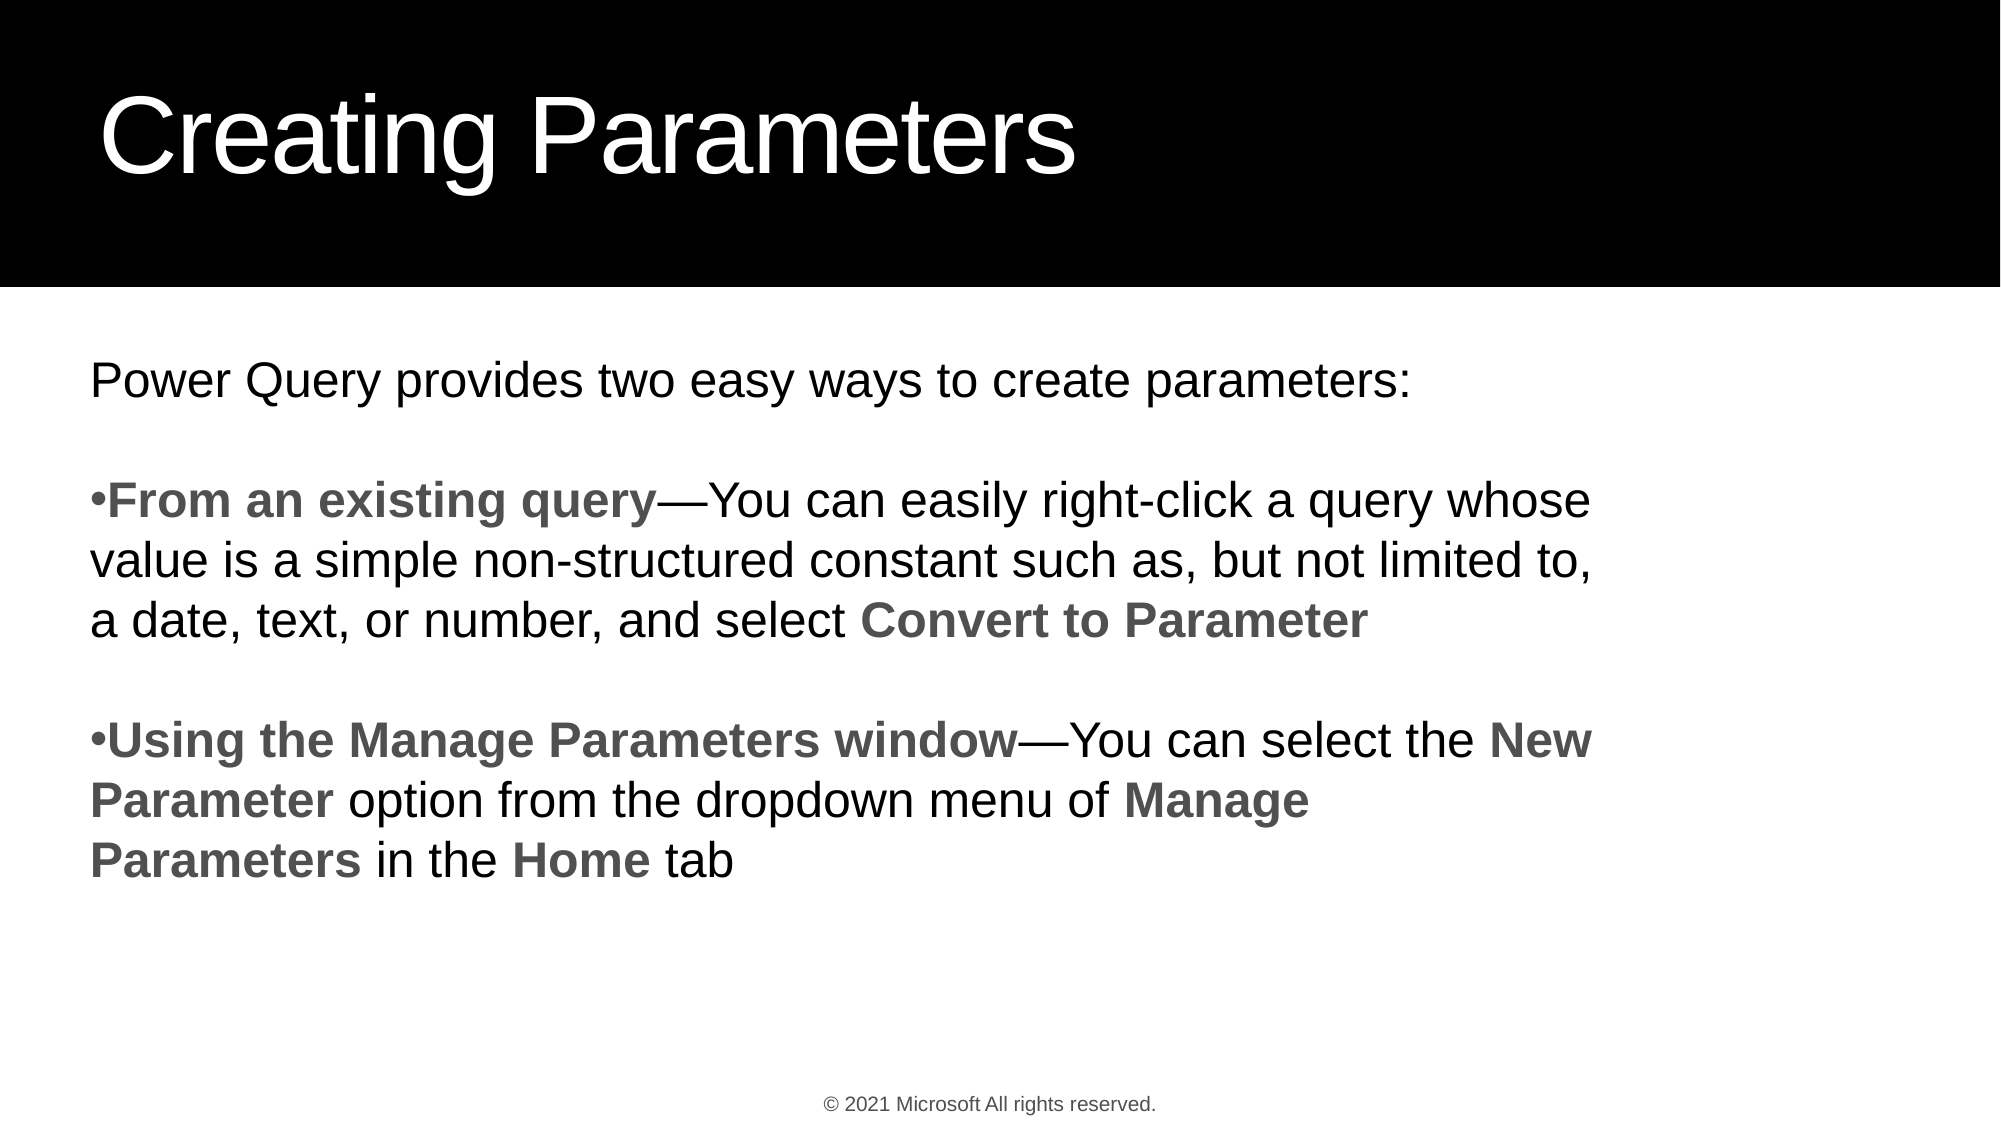

# Creating Parameters
Power Query provides two easy ways to create parameters:

From an existing query—You can easily right-click a query whose value is a simple non-structured constant such as, but not limited to, a date, text, or number, and select Convert to Parameter

Using the Manage Parameters window—You can select the New Parameter option from the dropdown menu of Manage Parameters in the Home tab
© 2021 Microsoft All rights reserved.